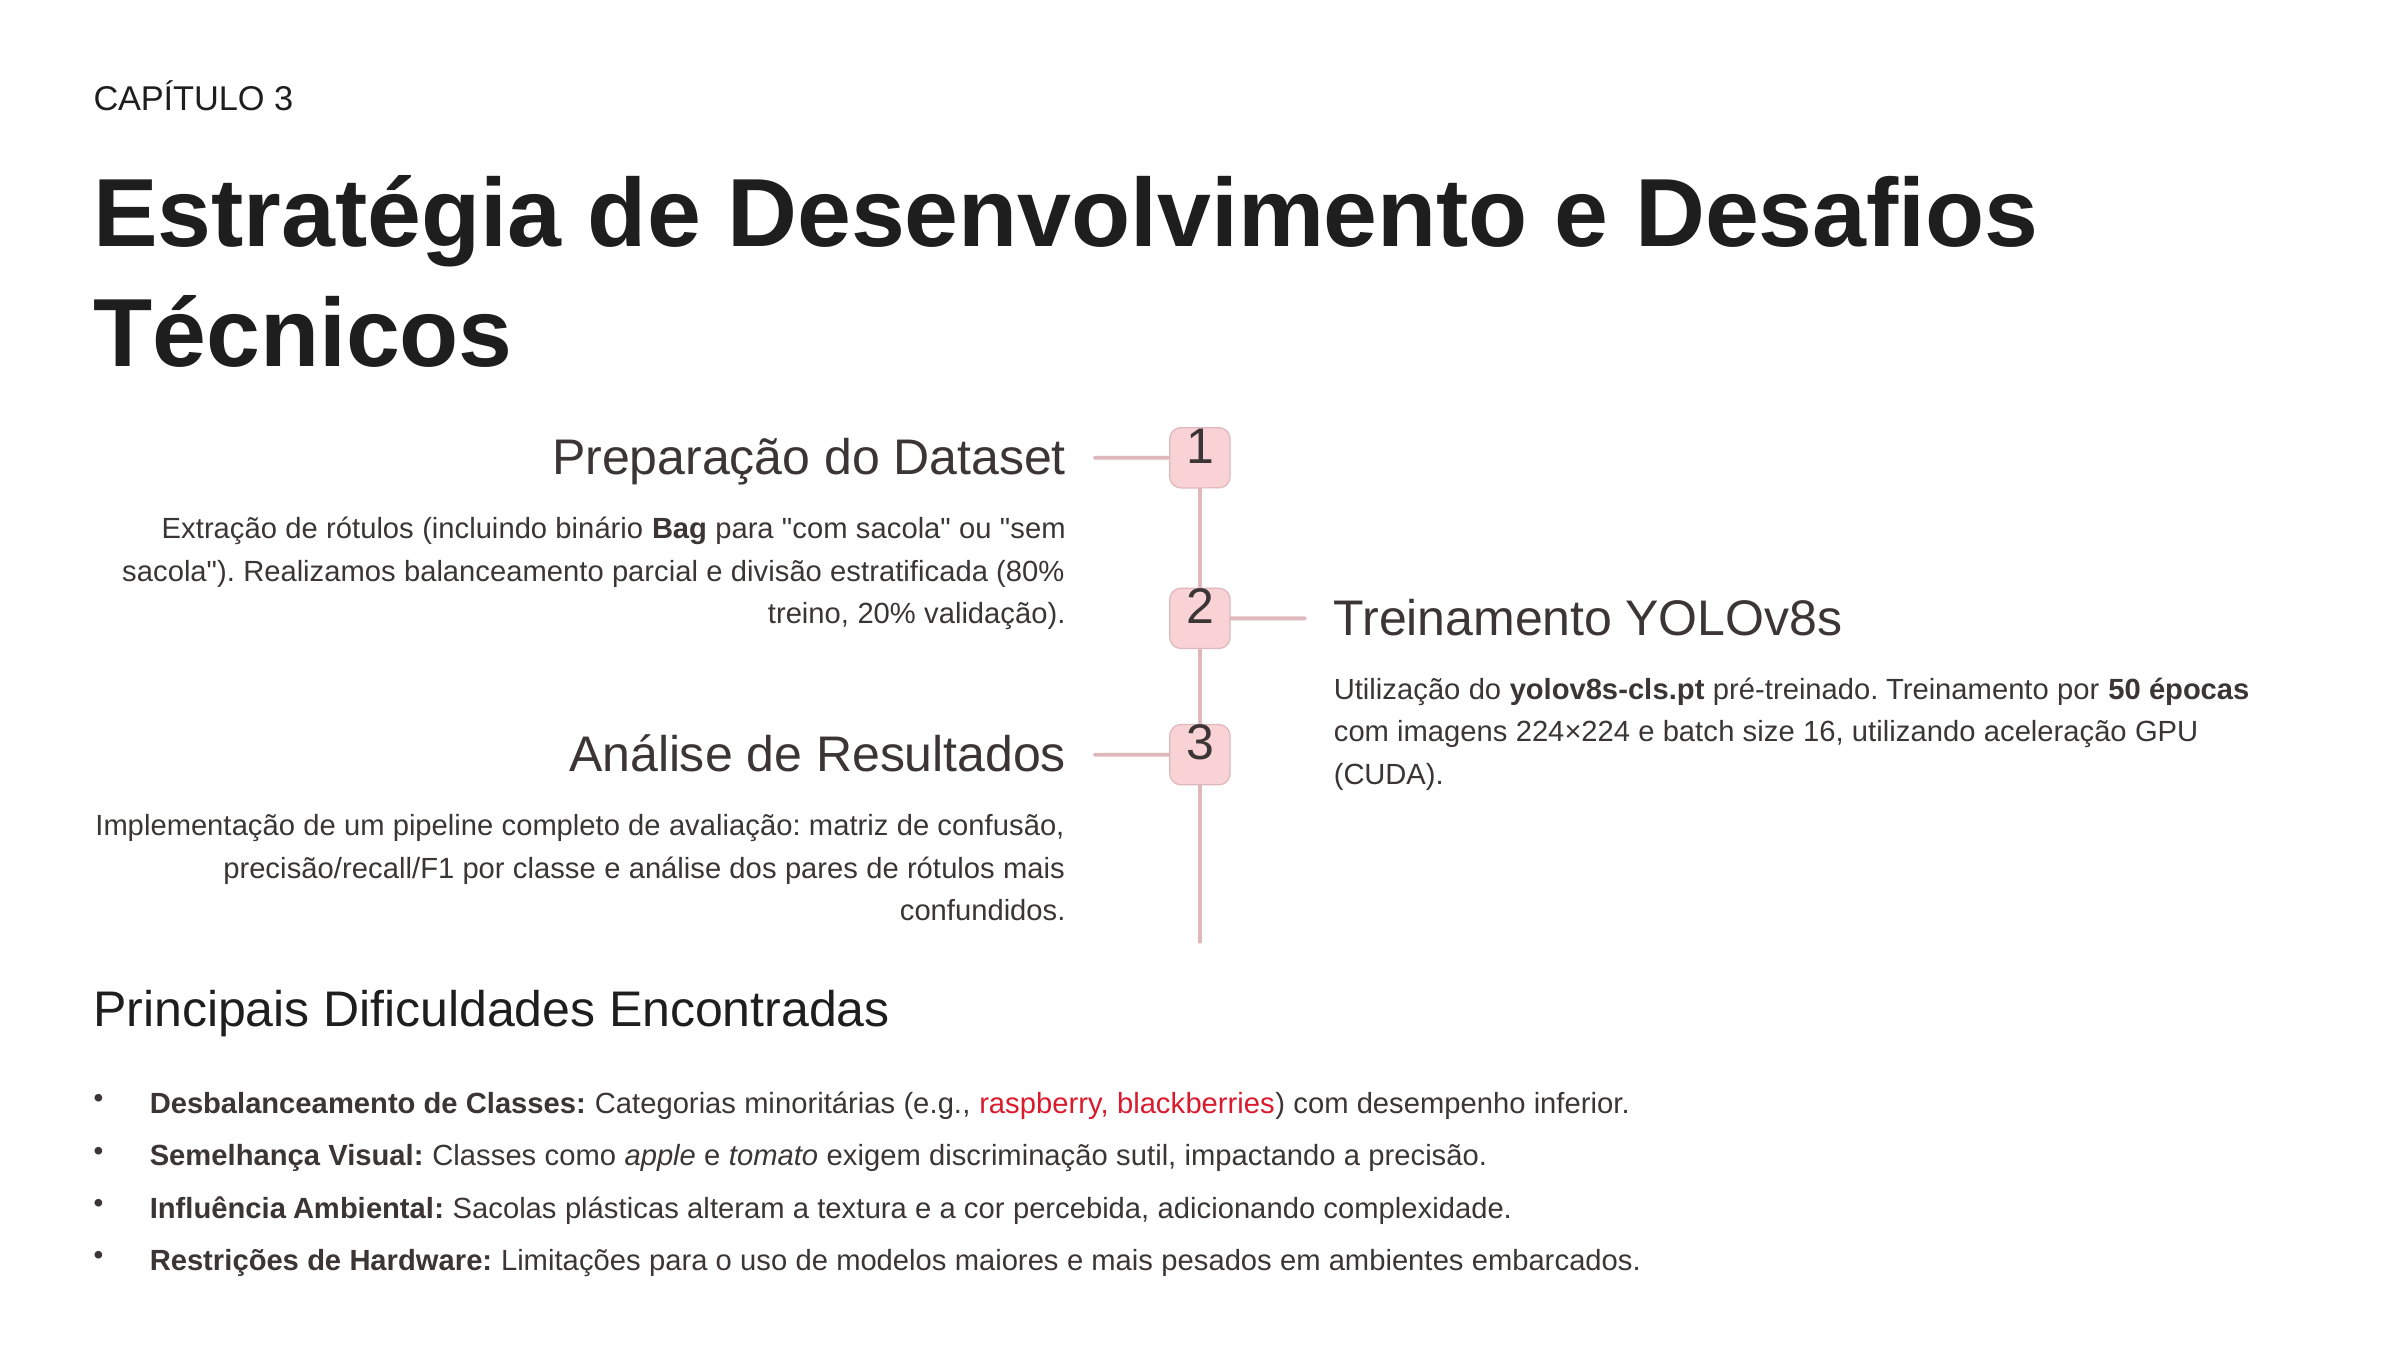

CAPÍTULO 3
Estratégia de Desenvolvimento e Desafios Técnicos

1
Preparação do Dataset

Extração de rótulos (incluindo binário Bag para "com sacola" ou "sem sacola"). Realizamos balanceamento parcial e divisão estratificada (80% treino, 20% validação).

2
Treinamento YOLOv8s

Utilização do yolov8s-cls.pt pré-treinado. Treinamento por 50 épocas com imagens 224×224 e batch size 16, utilizando aceleração GPU (CUDA).

3
Análise de Resultados

Implementação de um pipeline completo de avaliação: matriz de confusão, precisão/recall/F1 por classe e análise dos pares de rótulos mais confundidos.
Principais Dificuldades Encontradas
Desbalanceamento de Classes: Categorias minoritárias (e.g., raspberry, blackberries) com desempenho inferior.
Semelhança Visual: Classes como apple e tomato exigem discriminação sutil, impactando a precisão.
Influência Ambiental: Sacolas plásticas alteram a textura e a cor percebida, adicionando complexidade.
Restrições de Hardware: Limitações para o uso de modelos maiores e mais pesados em ambientes embarcados.